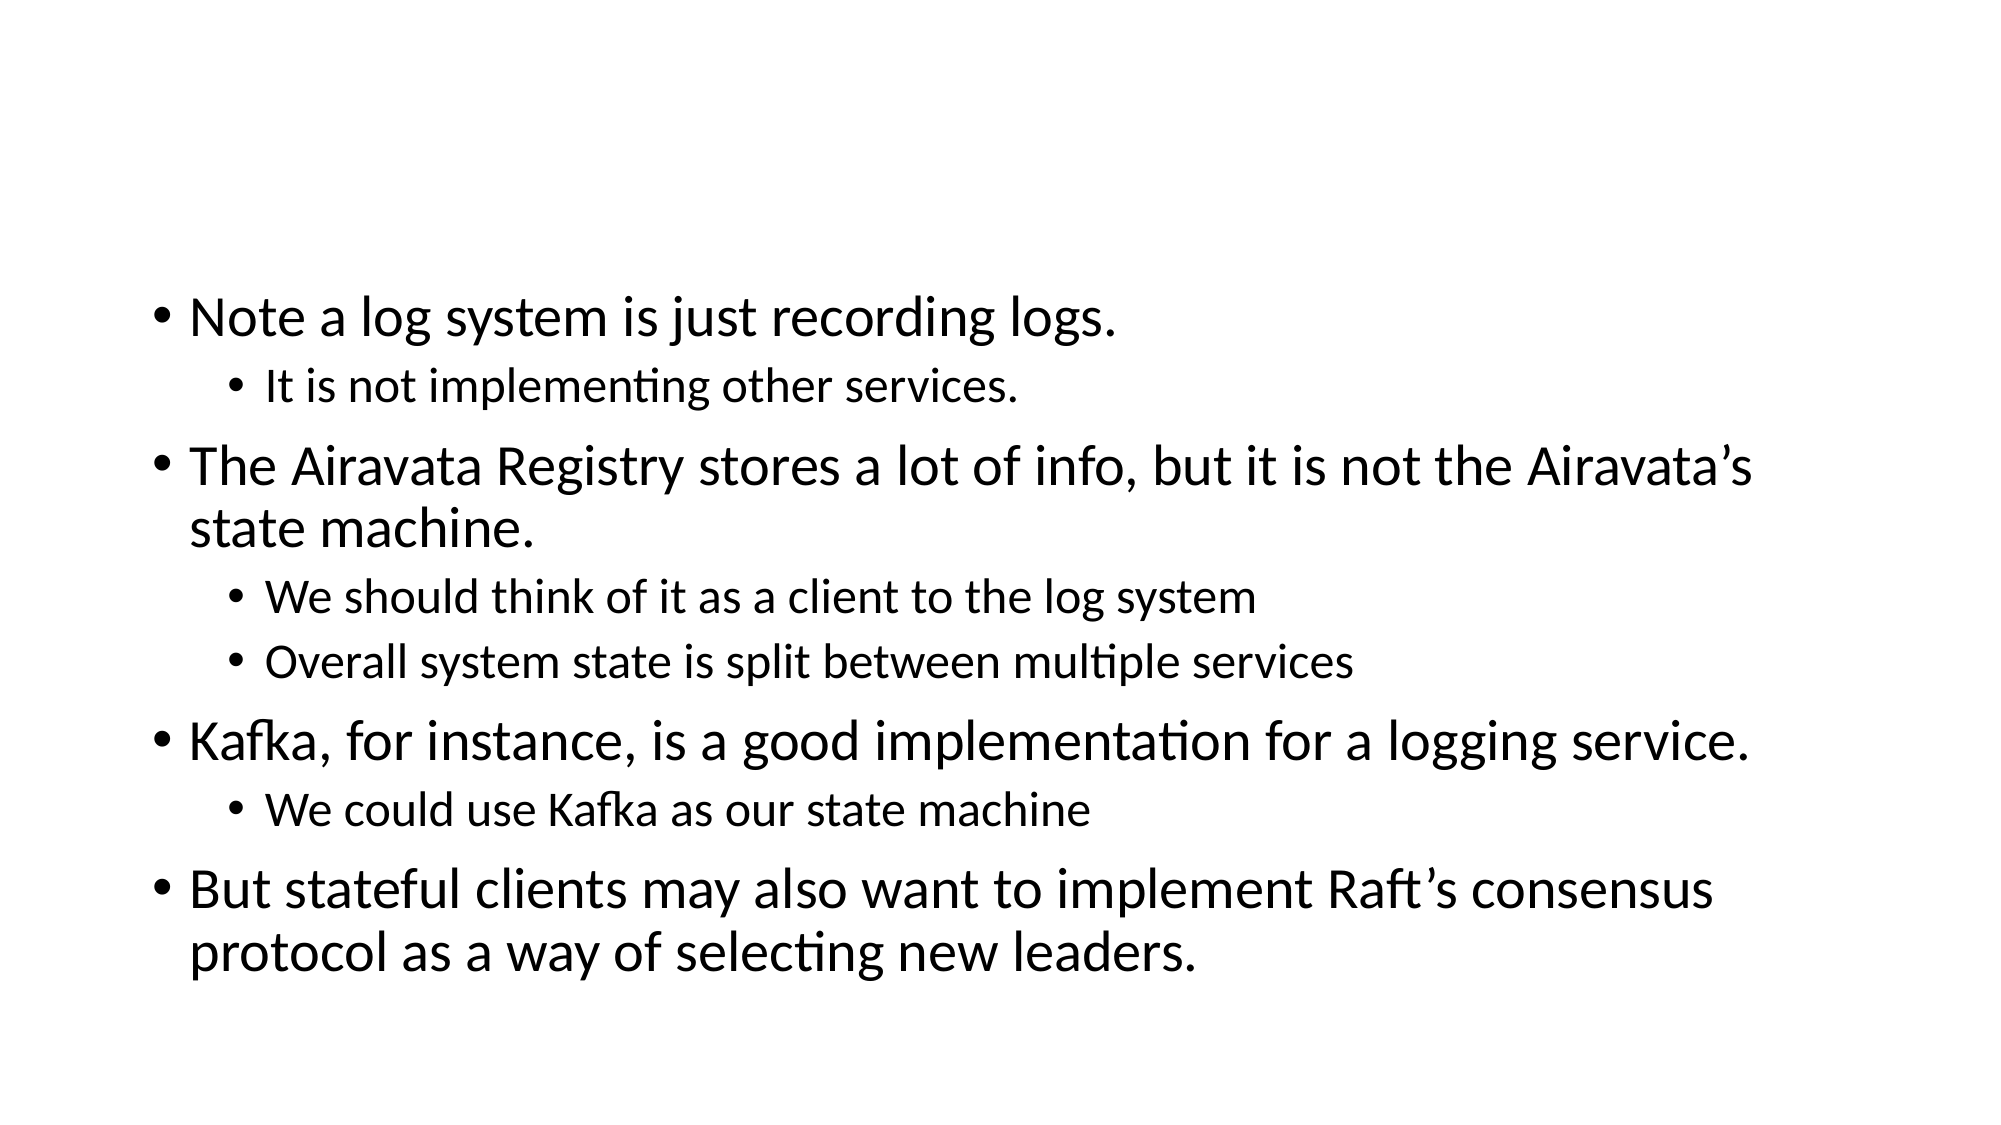

# Airavata Components Are Log Clients
Note a log system is just recording logs.
It is not implementing other services.
The Airavata Registry stores a lot of info, but it is not the Airavata’s state machine.
We should think of it as a client to the log system
Overall system state is split between multiple services
Kafka, for instance, is a good implementation for a logging service.
We could use Kafka as our state machine
But stateful clients may also want to implement Raft’s consensus protocol as a way of selecting new leaders.